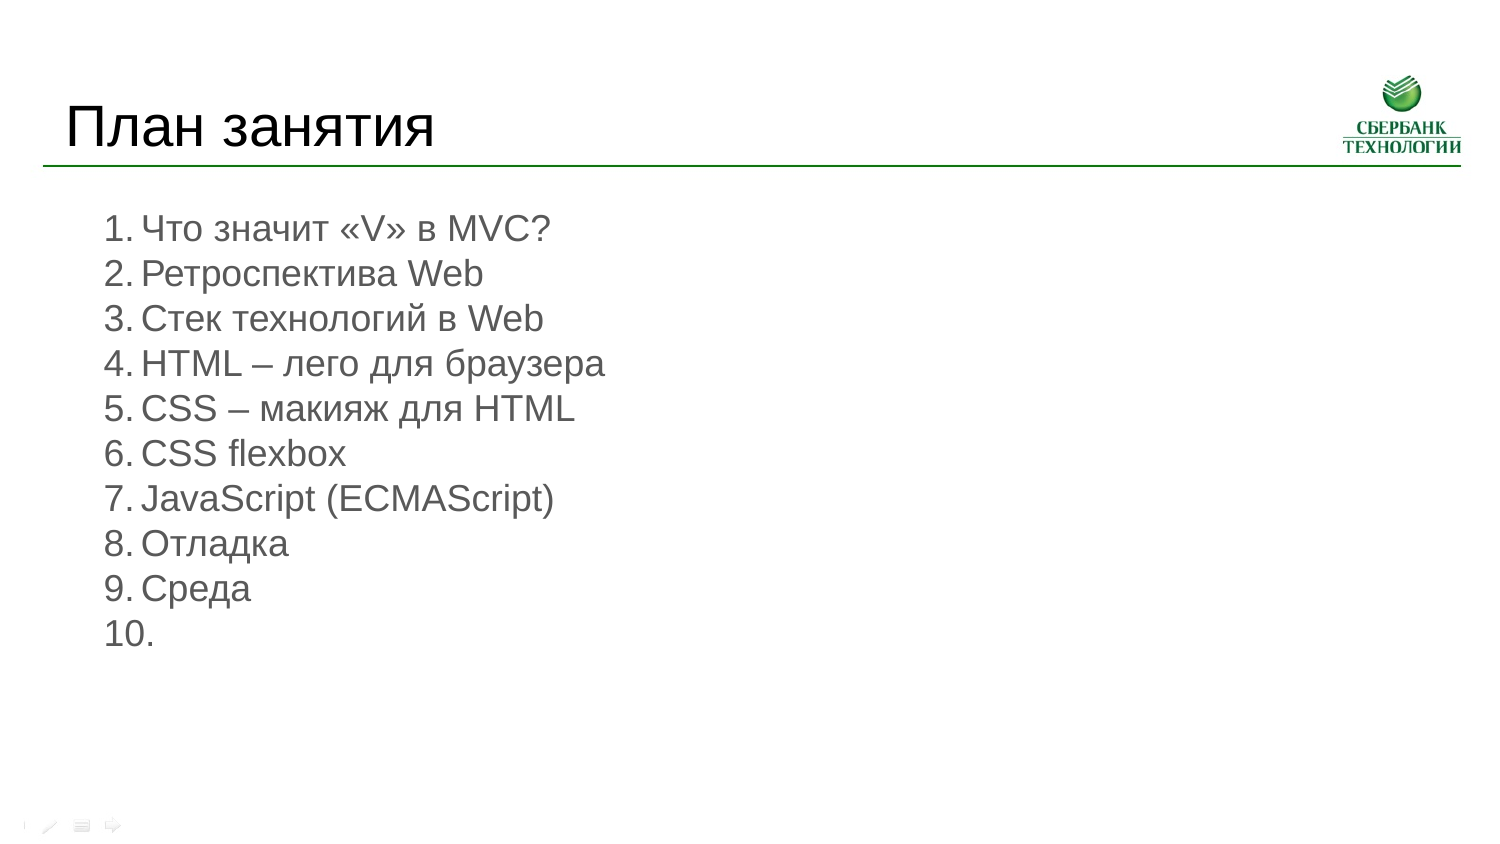

План занятия
Что значит «V» в MVC?
Ретроспектива Web
Стек технологий в Web
HTML – лего для браузера
CSS – макияж для HTML
CSS flexbox
JavaScript (ECMAScript)
Отладка
Среда